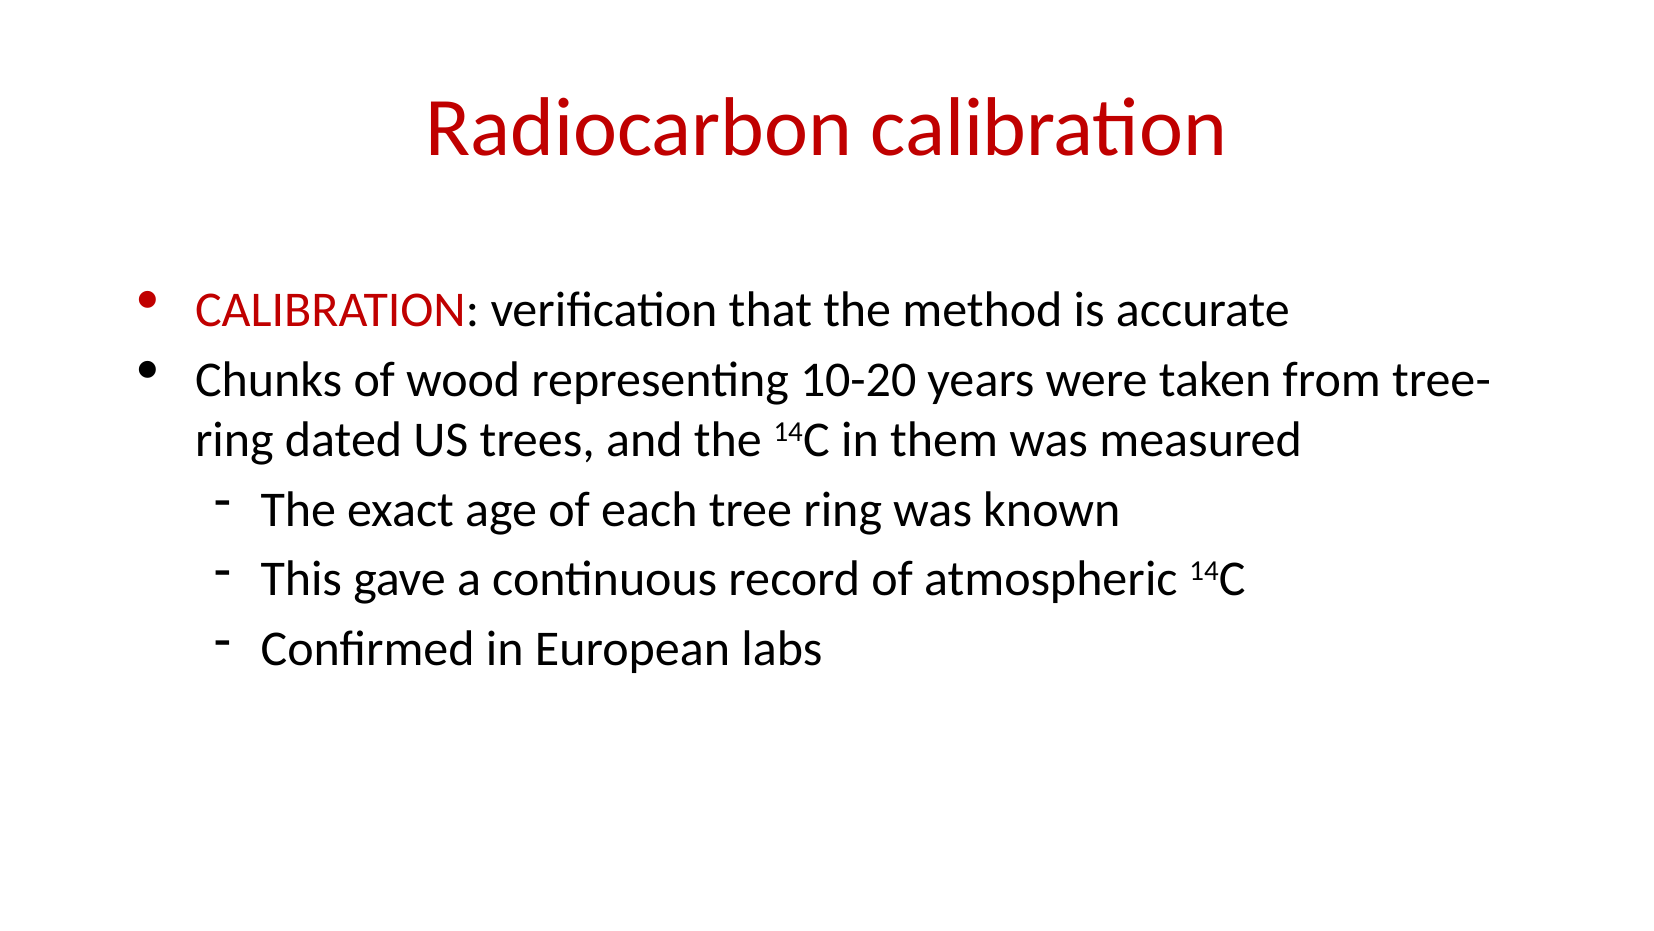

Radiocarbon calibration
CALIBRATION: verification that the method is accurate
Chunks of wood representing 10-20 years were taken from tree-ring dated US trees, and the 14C in them was measured
The exact age of each tree ring was known
This gave a continuous record of atmospheric 14C
Confirmed in European labs